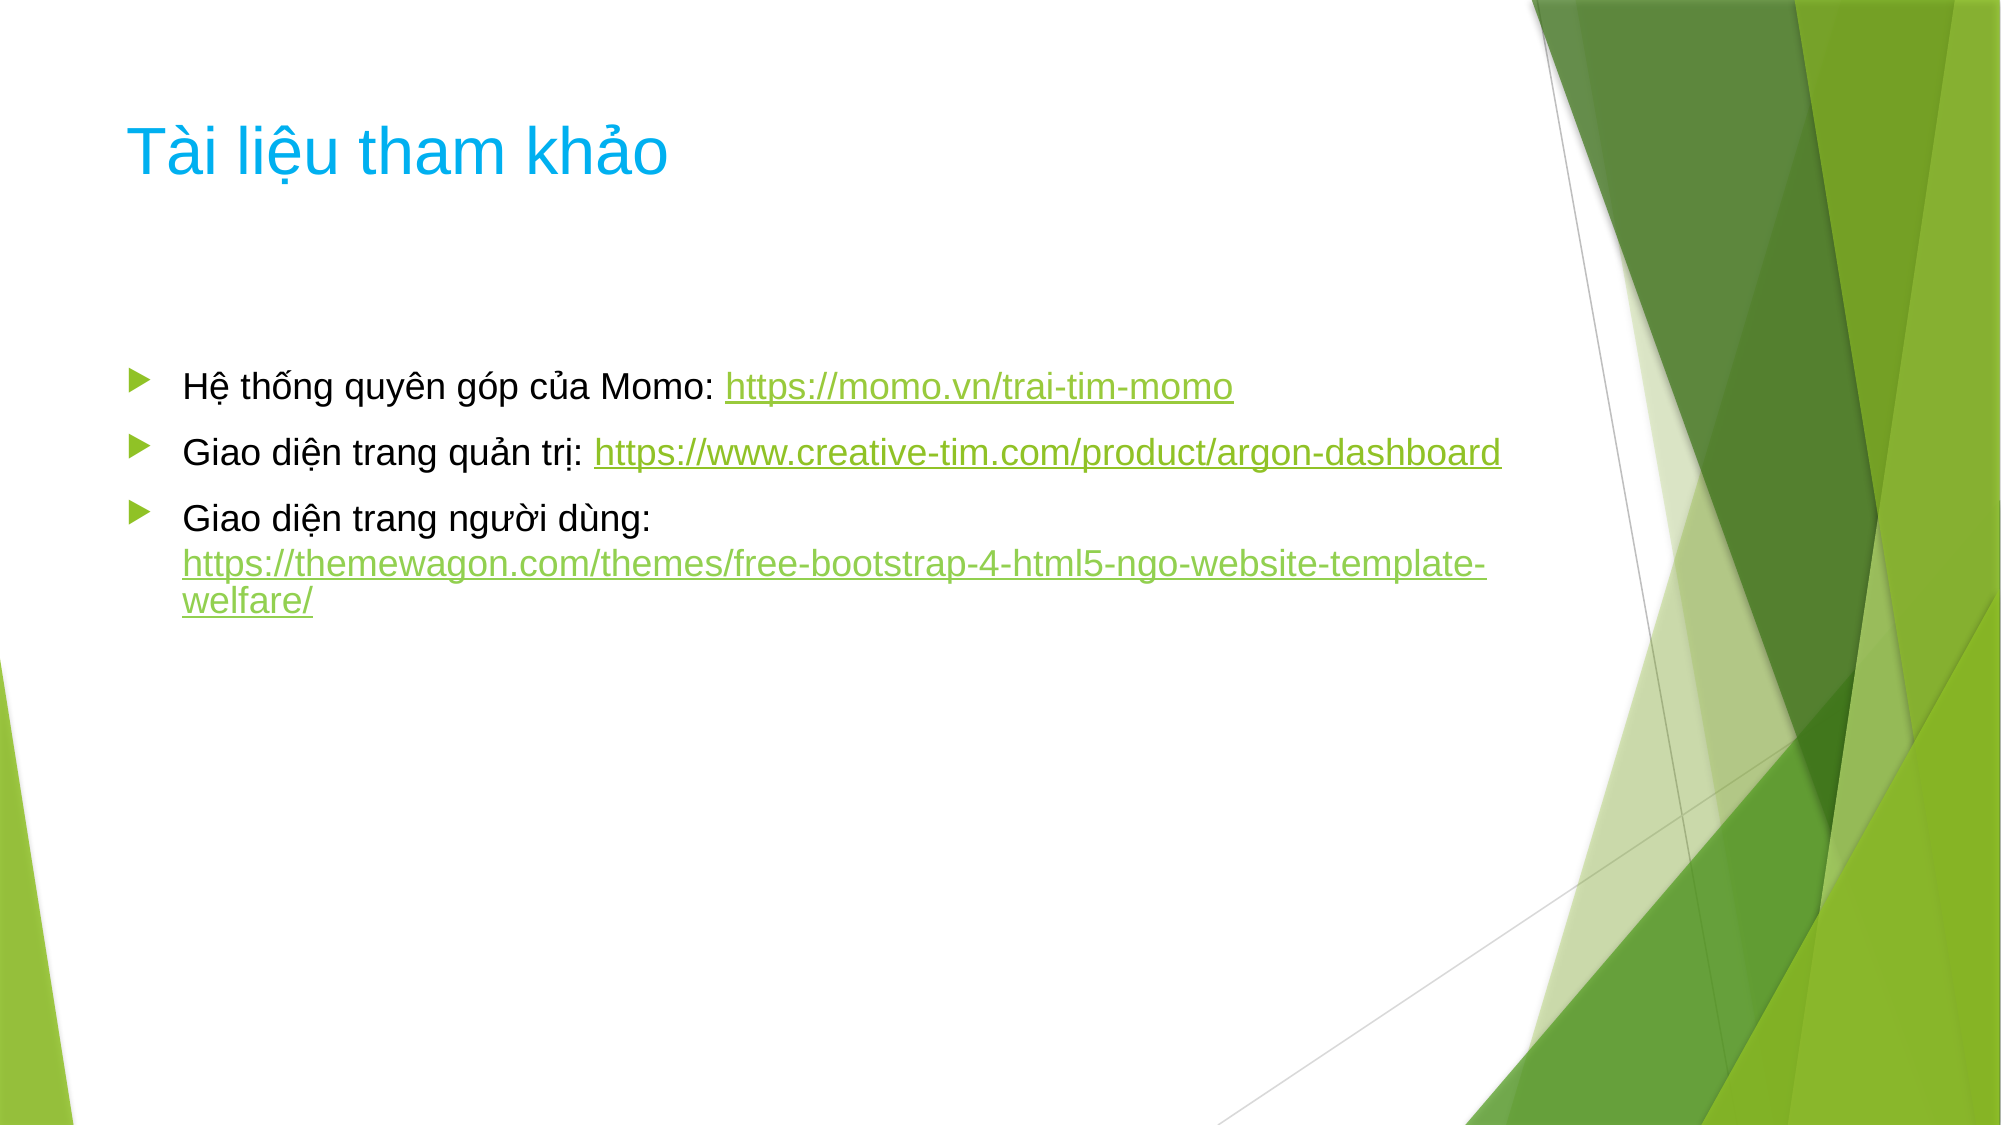

# Tài liệu tham khảo
Hệ thống quyên góp của Momo: https://momo.vn/trai-tim-momo
Giao diện trang quản trị: https://www.creative-tim.com/product/argon-dashboard
Giao diện trang người dùng: https://themewagon.com/themes/free-bootstrap-4-html5-ngo-website-template-welfare/